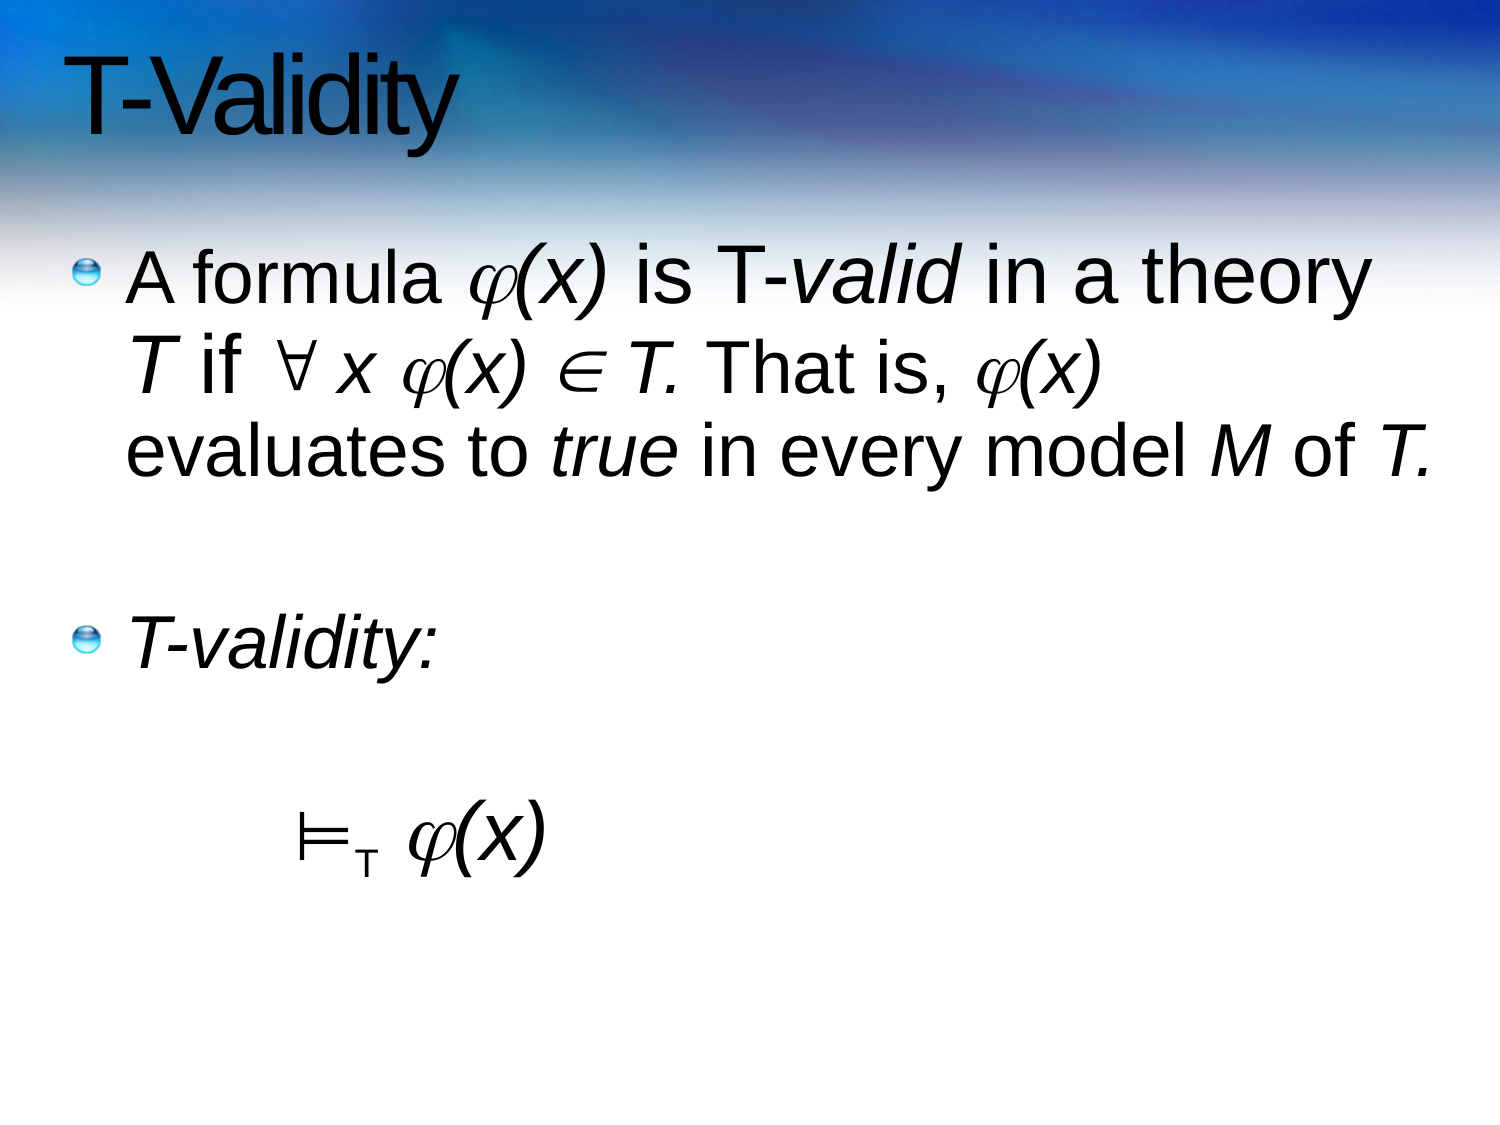

# T-Validity
A formula ϕ(x) is T-valid in a theory T if ∀ x ϕ(x) ∈ T. That is, ϕ(x) evaluates to true in every model M of T.

T-validity:
	 ⊨T ϕ(x)